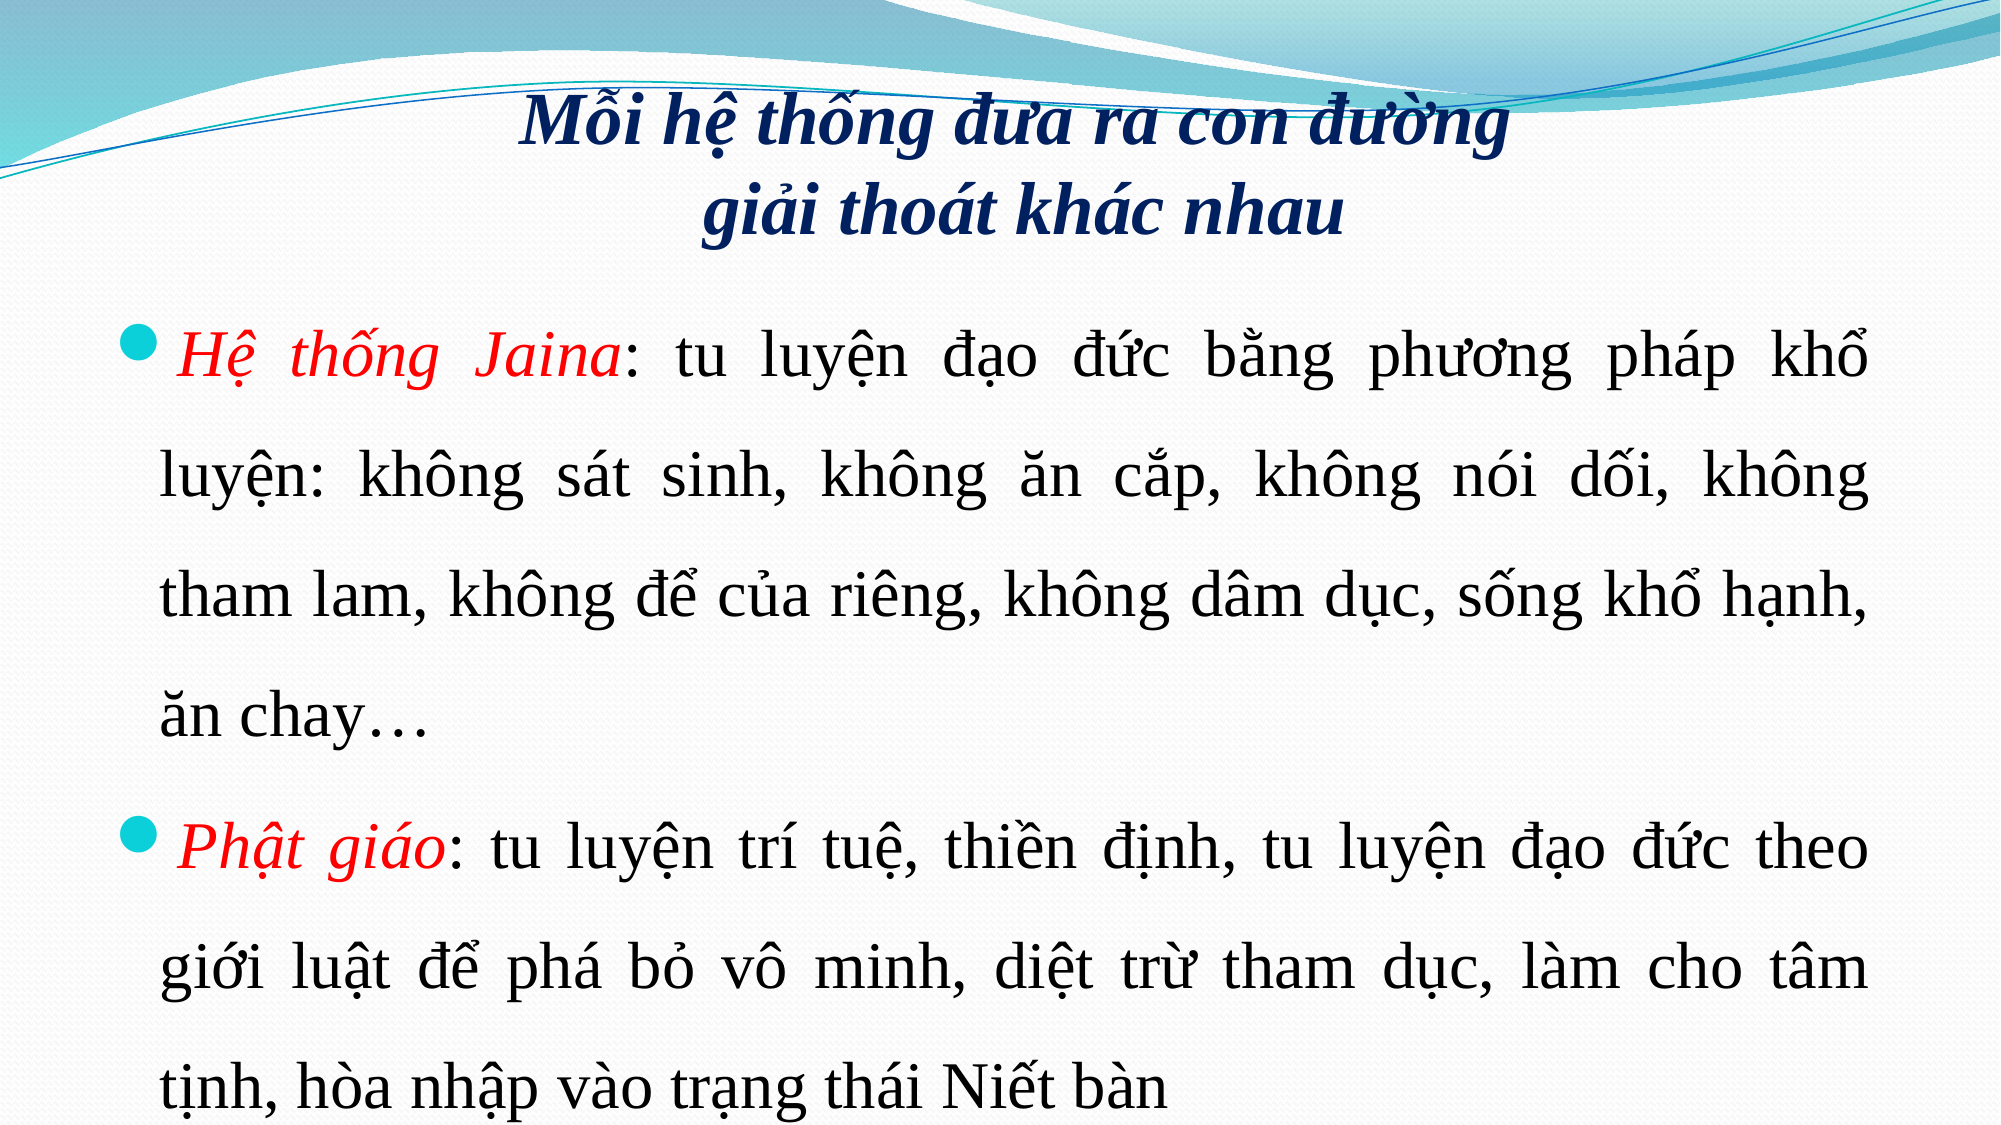

# Mỗi hệ thống đưa ra con đường giải thoát khác nhau
Hệ thống Jaina: tu luyện đạo đức bằng phương pháp khổ luyện: không sát sinh, không ăn cắp, không nói dối, không tham lam, không để của riêng, không dâm dục, sống khổ hạnh, ăn chay…
Phật giáo: tu luyện trí tuệ, thiền định, tu luyện đạo đức theo giới luật để phá bỏ vô minh, diệt trừ tham dục, làm cho tâm tịnh, hòa nhập vào trạng thái Niết bàn